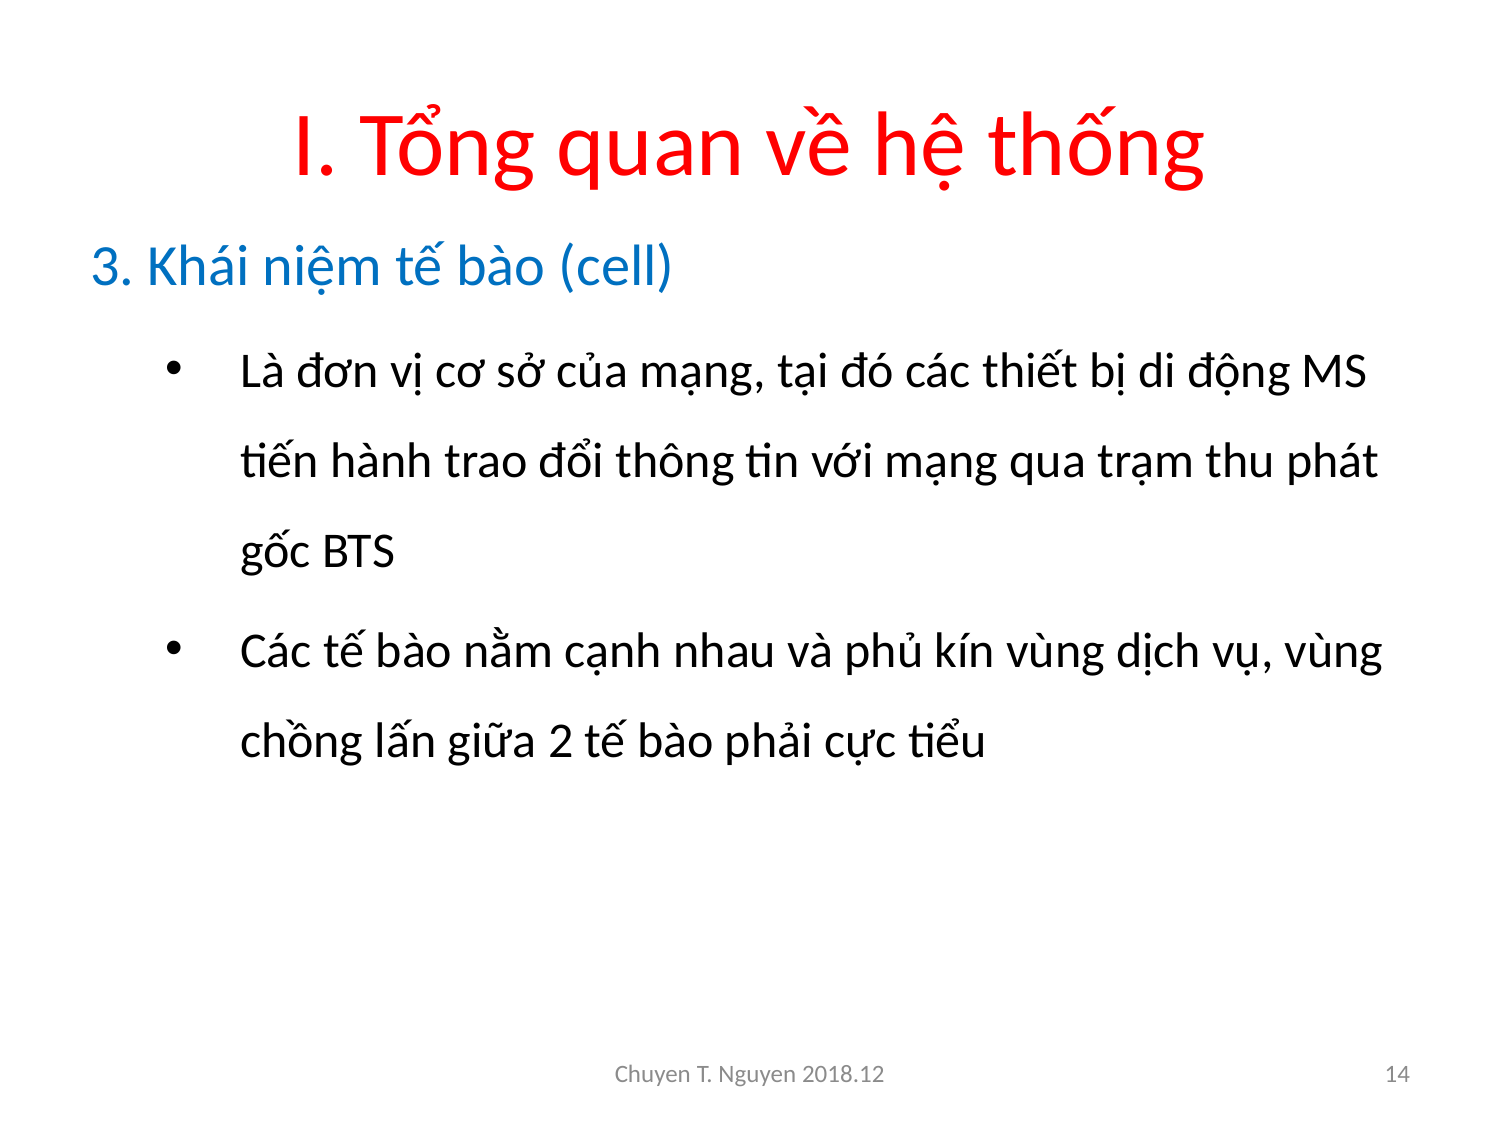

# I. Tổng quan về hệ thống
3. Khái niệm tế bào (cell)
Là đơn vị cơ sở của mạng, tại đó các thiết bị di động MS tiến hành trao đổi thông tin với mạng qua trạm thu phát gốc BTS
Các tế bào nằm cạnh nhau và phủ kín vùng dịch vụ, vùng chồng lấn giữa 2 tế bào phải cực tiểu
Chuyen T. Nguyen 2018.12
14